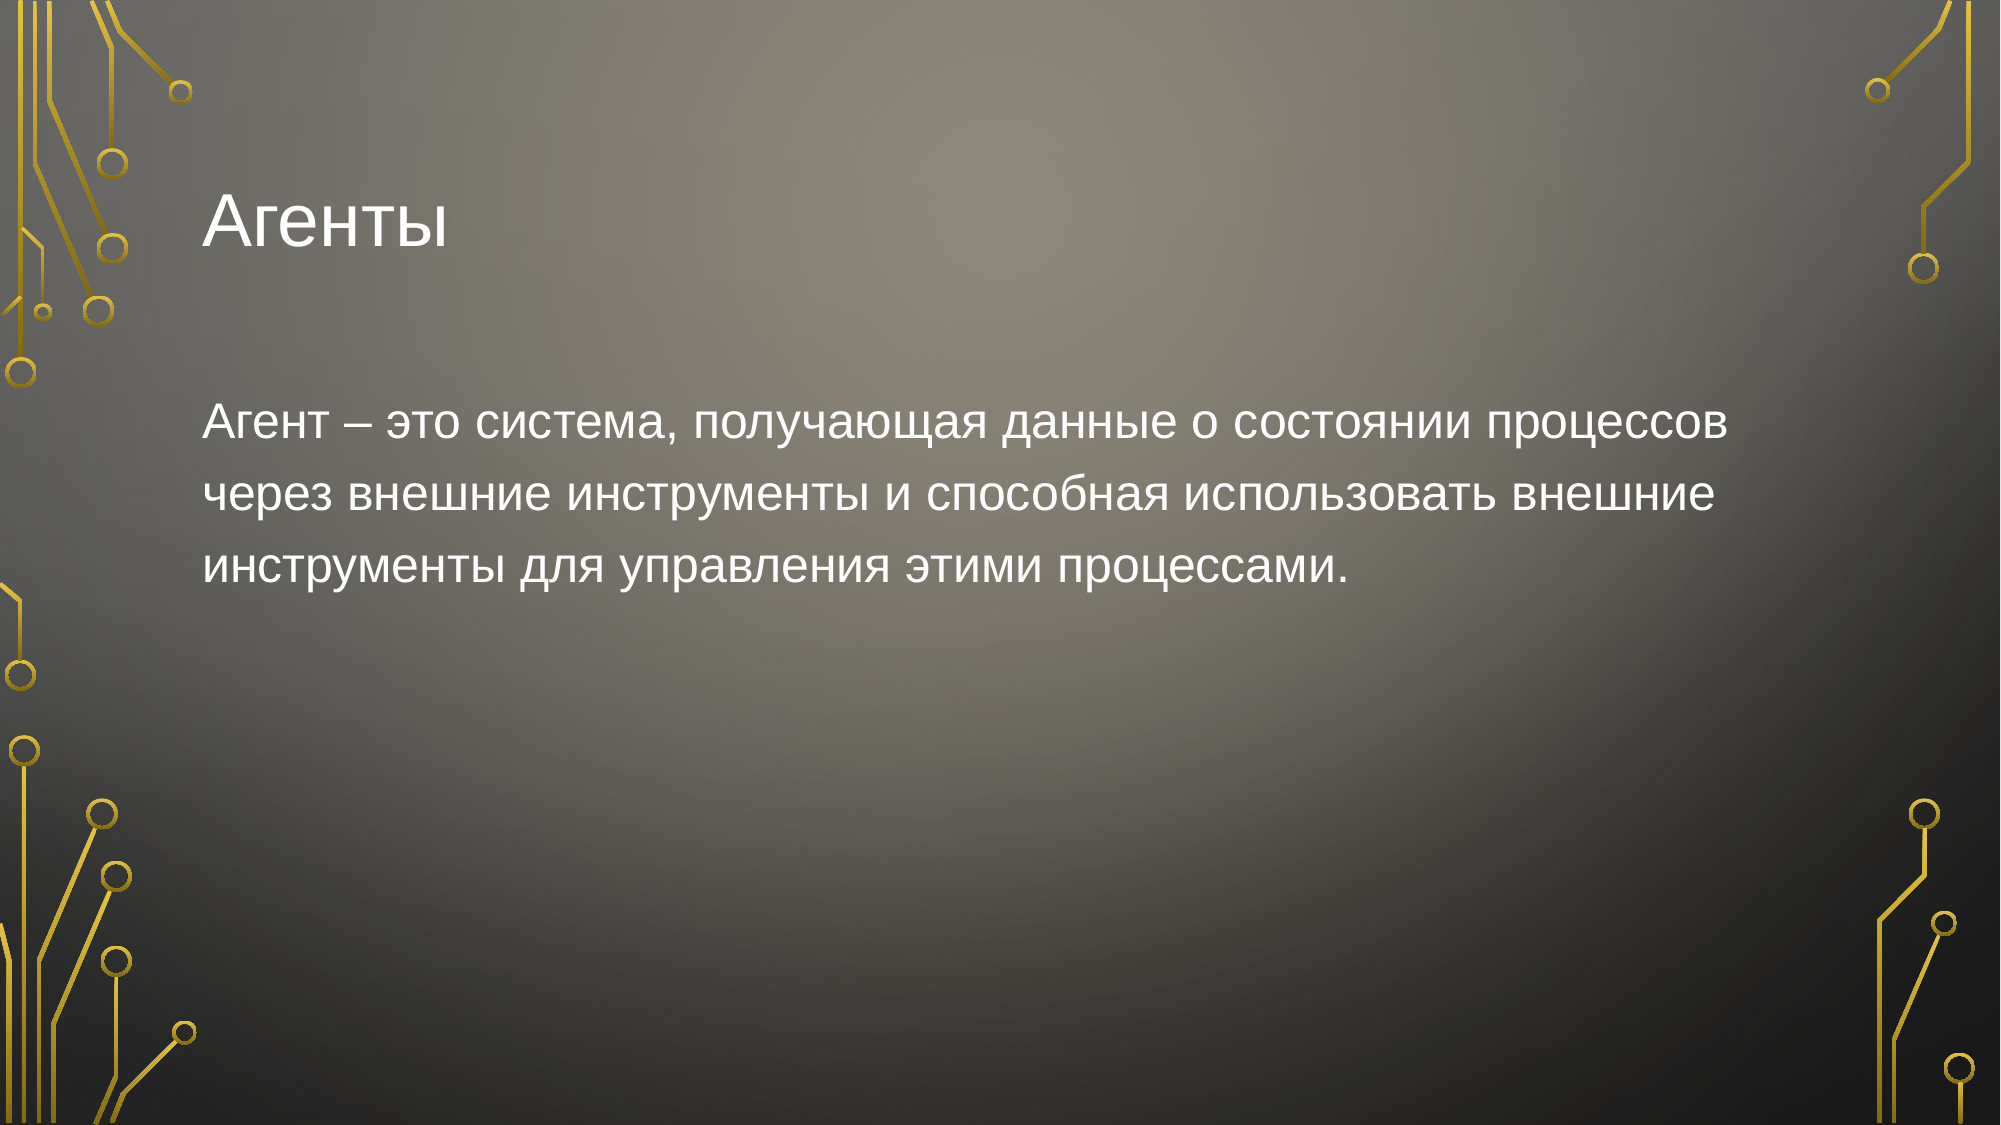

# Агенты
Агент – это система, получающая данные о состоянии процессов через внешние инструменты и способная использовать внешние инструменты для управления этими процессами.